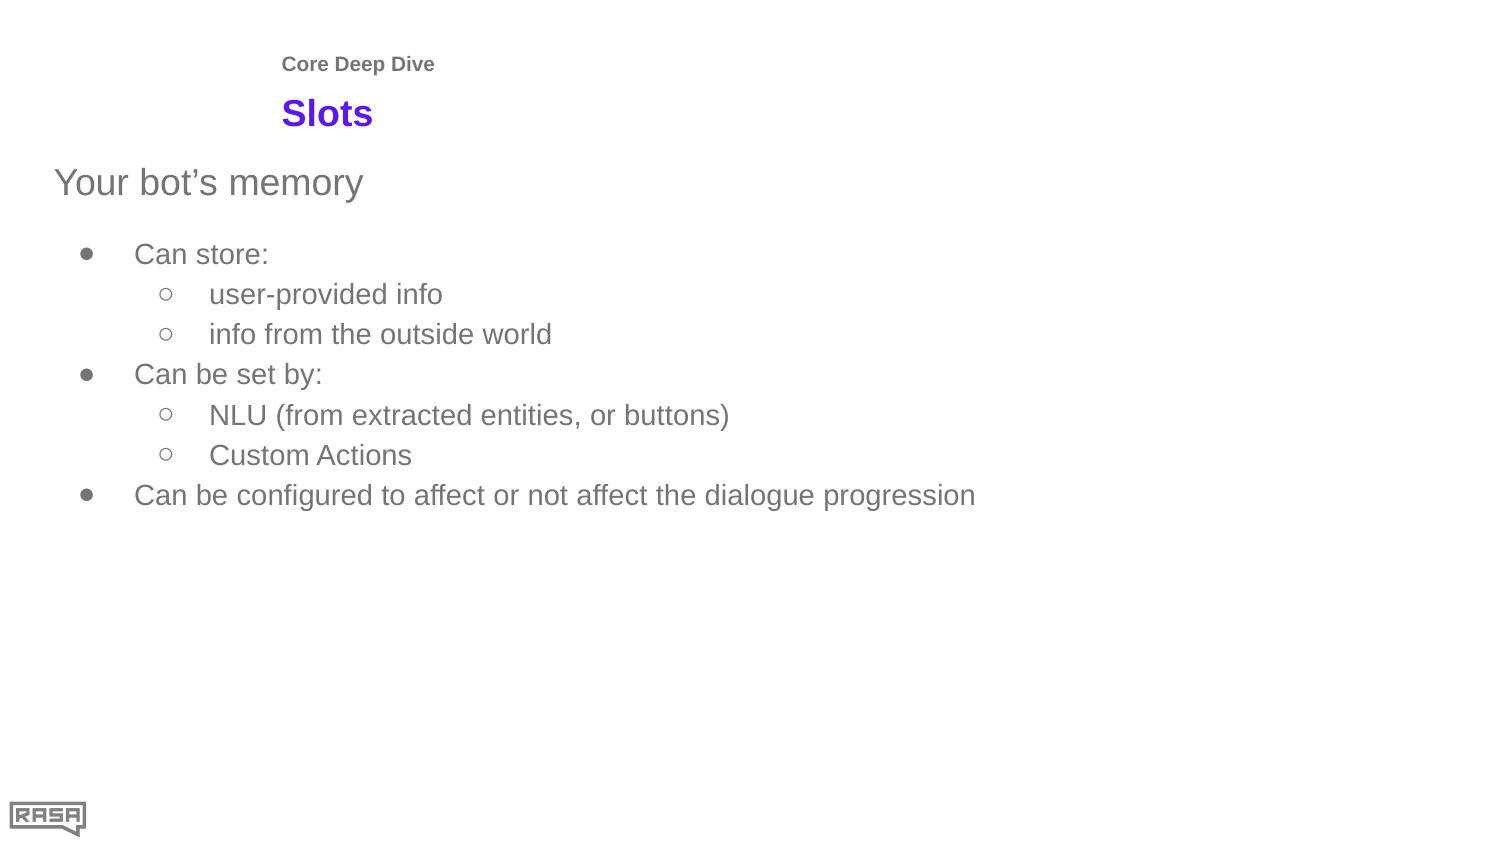

Core Deep Dive
# Slots

Your bot’s memory
Can store:
user-provided info
info from the outside world
Can be set by:
NLU (from extracted entities, or buttons)
Custom Actions
Can be configured to affect or not affect the dialogue progression